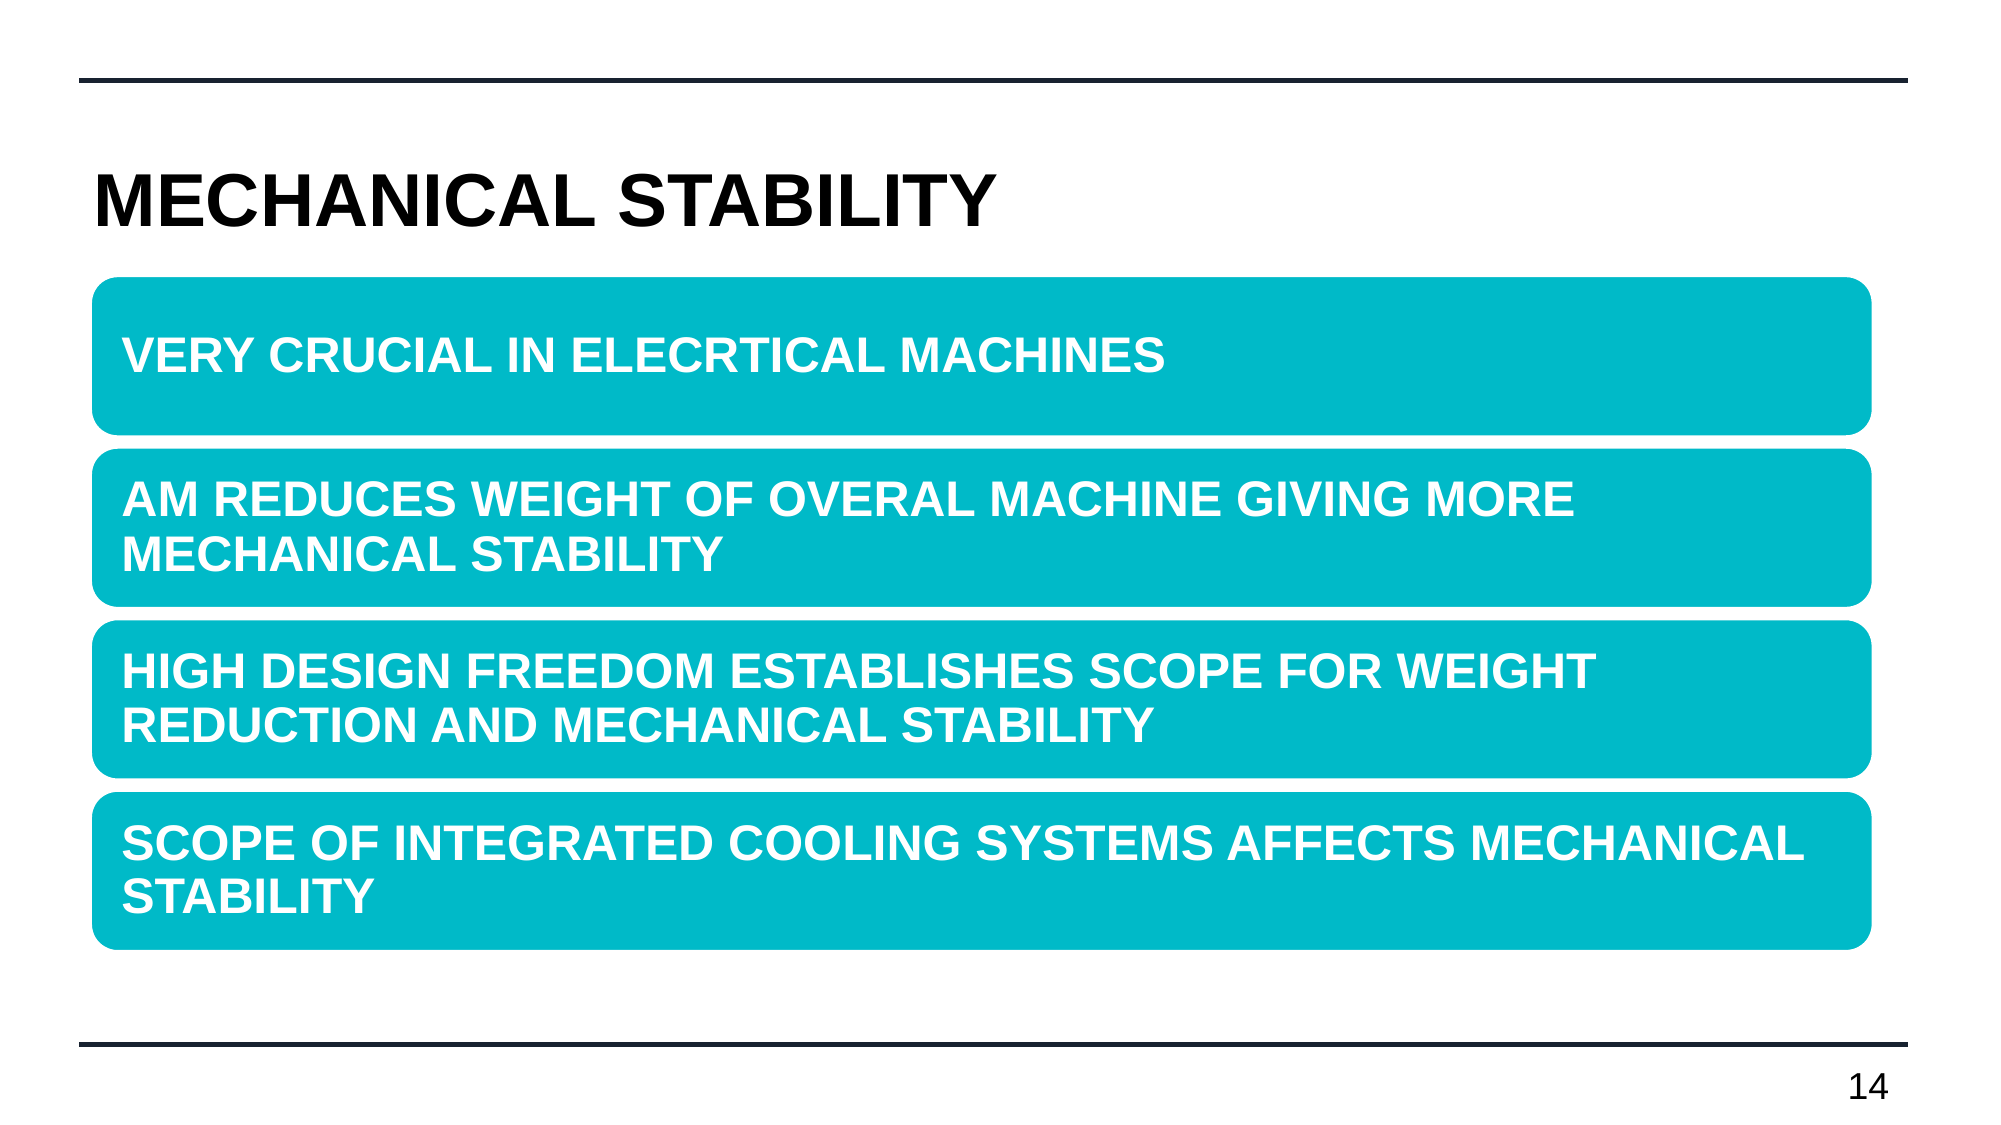

# MECHANICAL STABILITY
VERY CRUCIAL IN ELECRTICAL MACHINES
AM REDUCES WEIGHT OF OVERAL MACHINE GIVING MORE MECHANICAL STABILITY
HIGH DESIGN FREEDOM ESTABLISHES SCOPE FOR WEIGHT REDUCTION AND MECHANICAL STABILITY
SCOPE OF INTEGRATED COOLING SYSTEMS AFFECTS MECHANICAL STABILITY
14